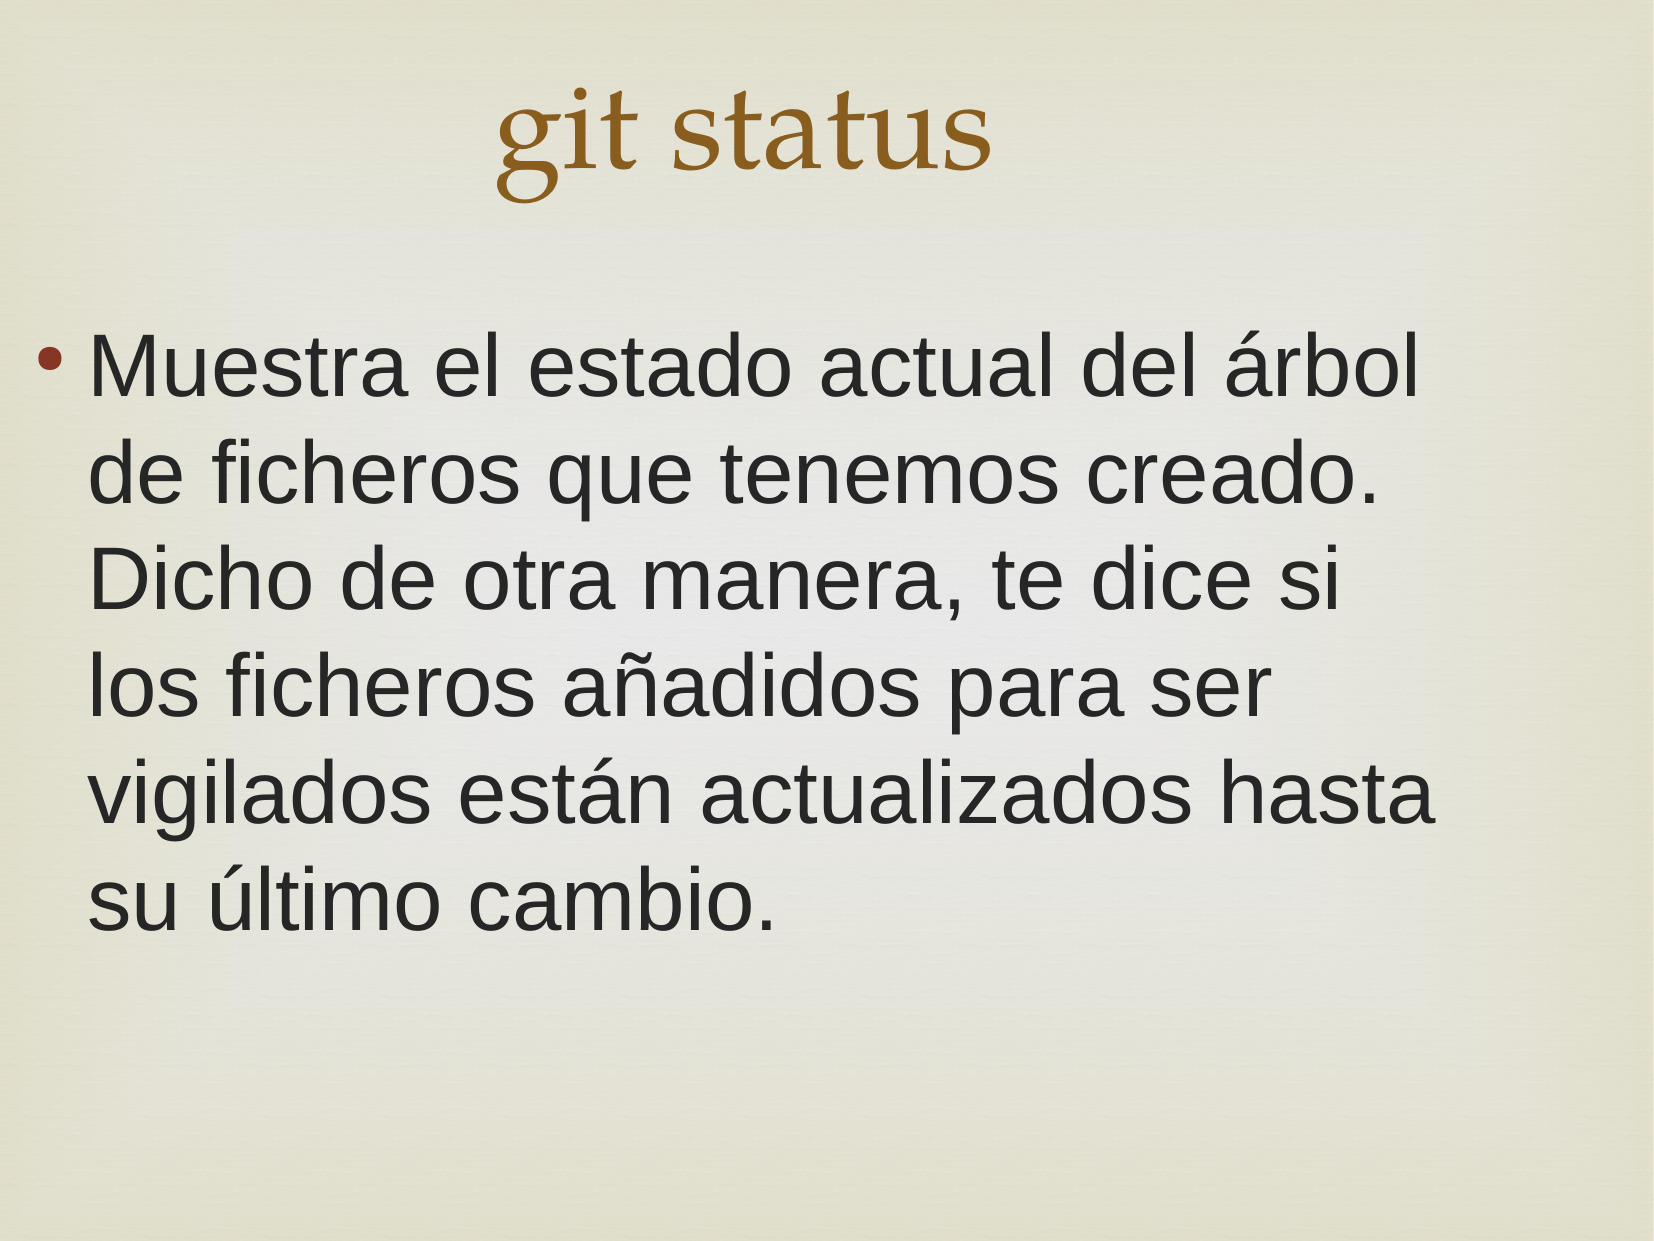

git status
Muestra el estado actual del árbol de ficheros que tenemos creado. Dicho de otra manera, te dice si los ficheros añadidos para ser vigilados están actualizados hasta su último cambio.